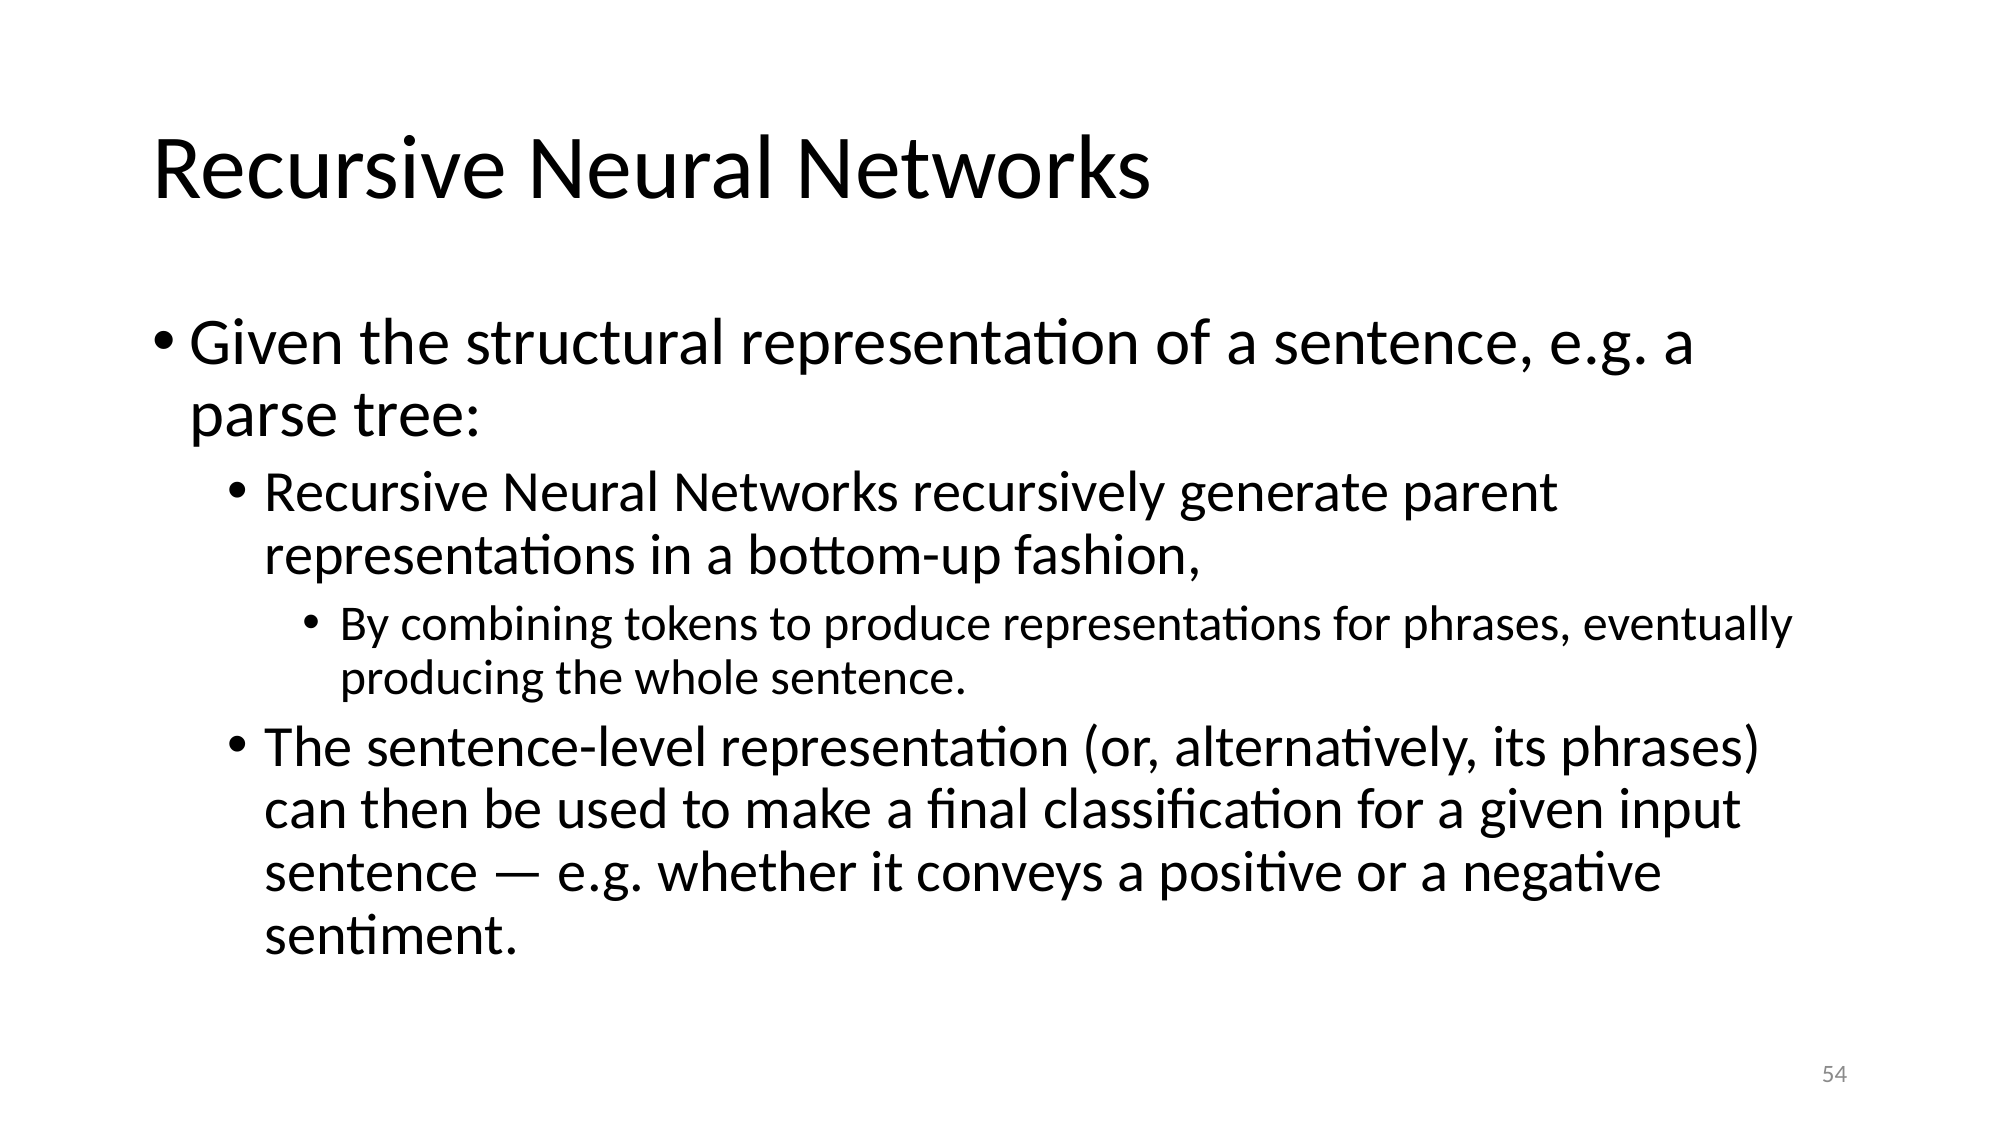

# Recursive Neural Networks
Given the structural representation of a sentence, e.g. a parse tree:
Recursive Neural Networks recursively generate parent representations in a bottom-up fashion,
By combining tokens to produce representations for phrases, eventually producing the whole sentence.
The sentence-level representation (or, alternatively, its phrases) can then be used to make a final classification for a given input sentence — e.g. whether it conveys a positive or a negative sentiment.

54